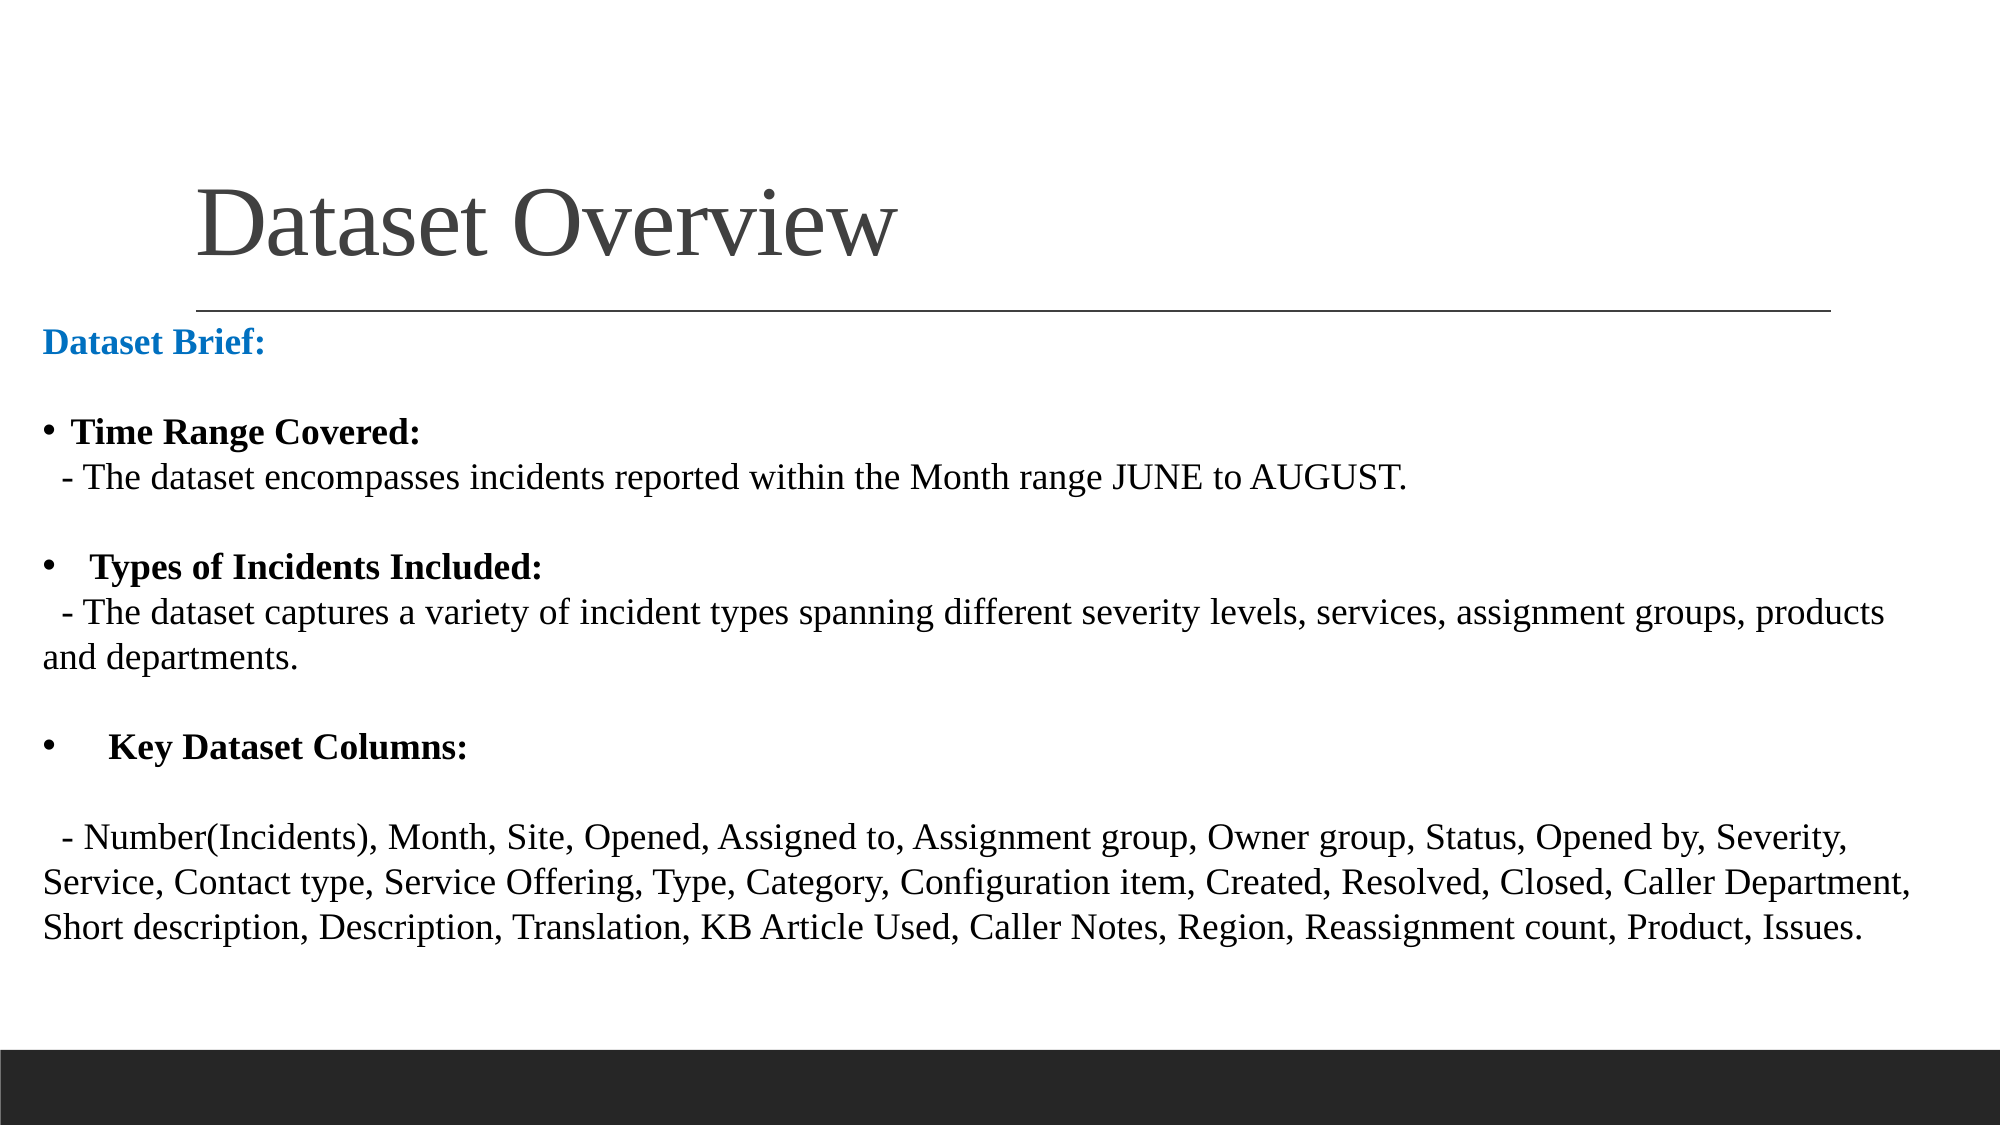

# Dataset Overview
Dataset Brief:

Time Range Covered:
  - The dataset encompasses incidents reported within the Month range JUNE to AUGUST.

Types of Incidents Included:
  - The dataset captures a variety of incident types spanning different severity levels, services, assignment groups, products and departments.

  Key Dataset Columns:

  - Number(Incidents), Month, Site, Opened, Assigned to, Assignment group, Owner group, Status, Opened by, Severity, Service, Contact type, Service Offering, Type, Category, Configuration item, Created, Resolved, Closed, Caller Department, Short description, Description, Translation, KB Article Used, Caller Notes, Region, Reassignment count, Product, Issues.